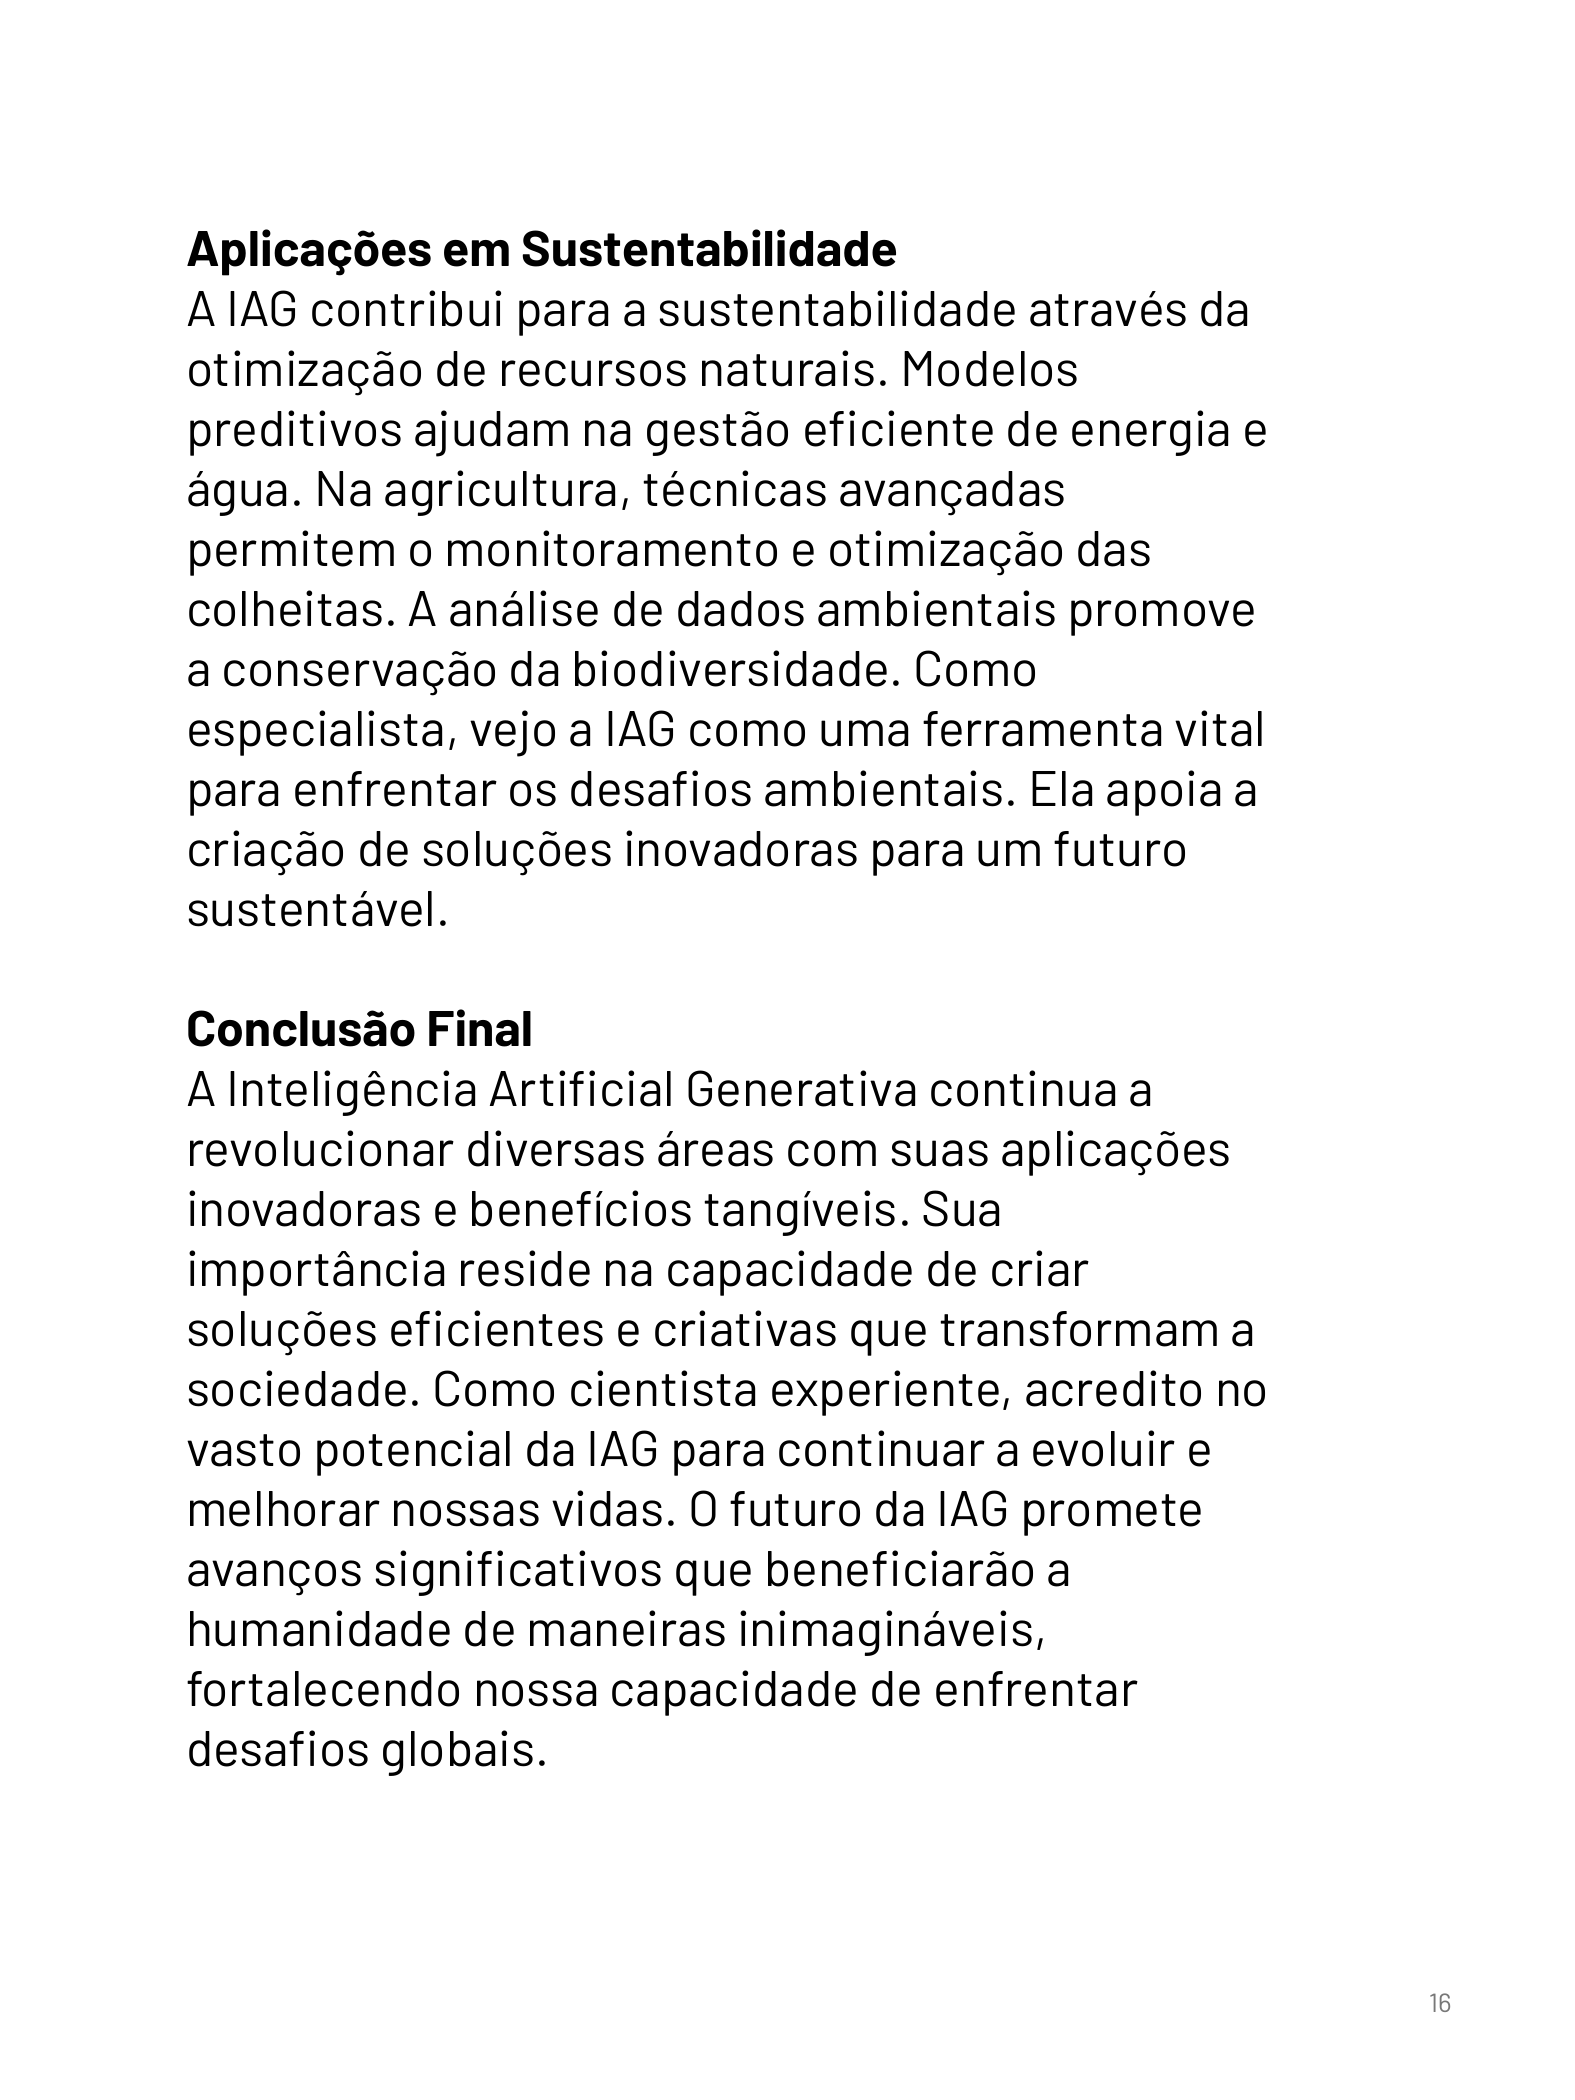

Aplicações em Sustentabilidade
A IAG contribui para a sustentabilidade através da otimização de recursos naturais. Modelos preditivos ajudam na gestão eficiente de energia e água. Na agricultura, técnicas avançadas permitem o monitoramento e otimização das colheitas. A análise de dados ambientais promove a conservação da biodiversidade. Como especialista, vejo a IAG como uma ferramenta vital para enfrentar os desafios ambientais. Ela apoia a criação de soluções inovadoras para um futuro sustentável.

Conclusão Final
A Inteligência Artificial Generativa continua a revolucionar diversas áreas com suas aplicações inovadoras e benefícios tangíveis. Sua importância reside na capacidade de criar soluções eficientes e criativas que transformam a sociedade. Como cientista experiente, acredito no vasto potencial da IAG para continuar a evoluir e melhorar nossas vidas. O futuro da IAG promete avanços significativos que beneficiarão a humanidade de maneiras inimagináveis, fortalecendo nossa capacidade de enfrentar desafios globais.
16